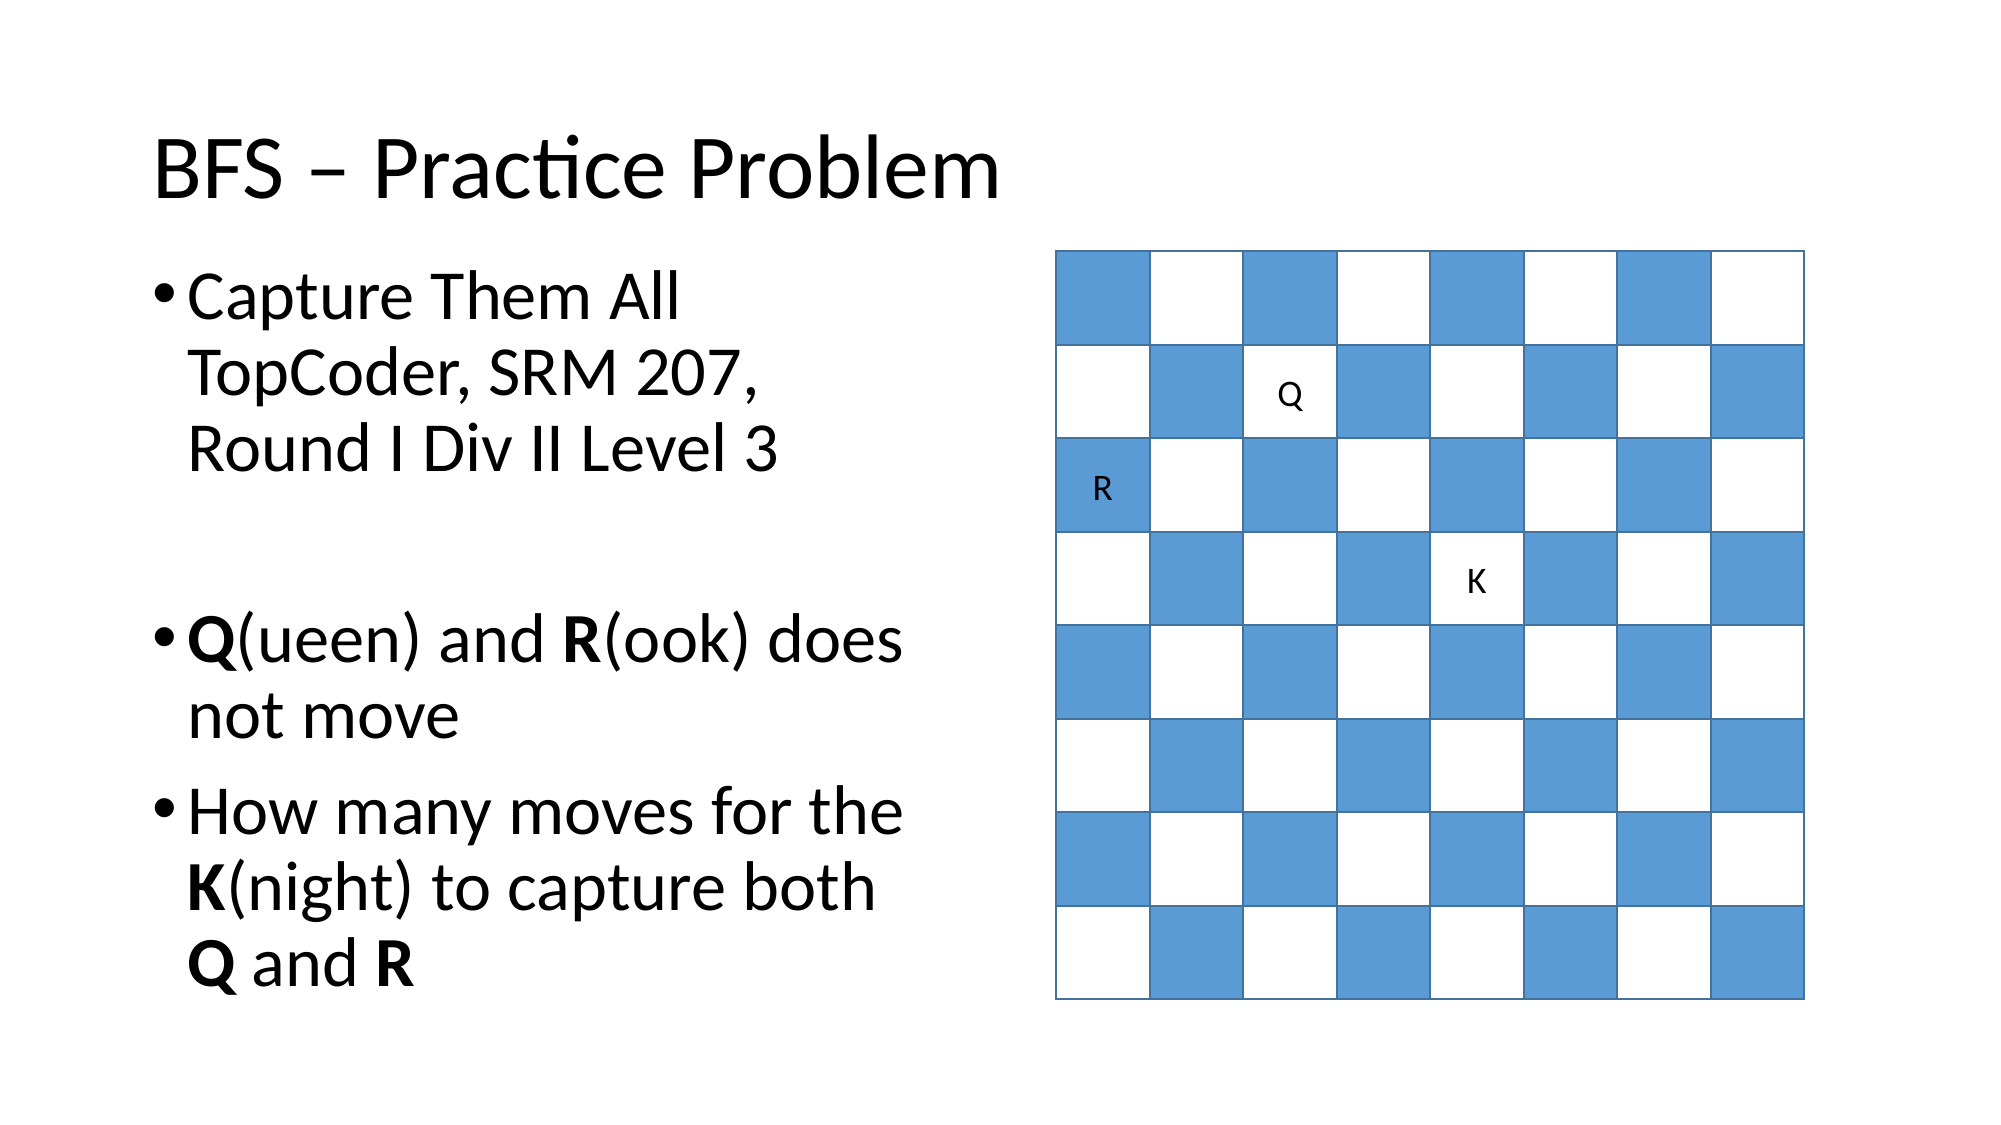

# BFS – Practice Problem
Capture Them All
TopCoder, SRM 207,
Round I Div II Level 3

Q(ueen) and R(ook) does
not move
How many moves for the
K(night) to capture both
Q and R

Q

R

K